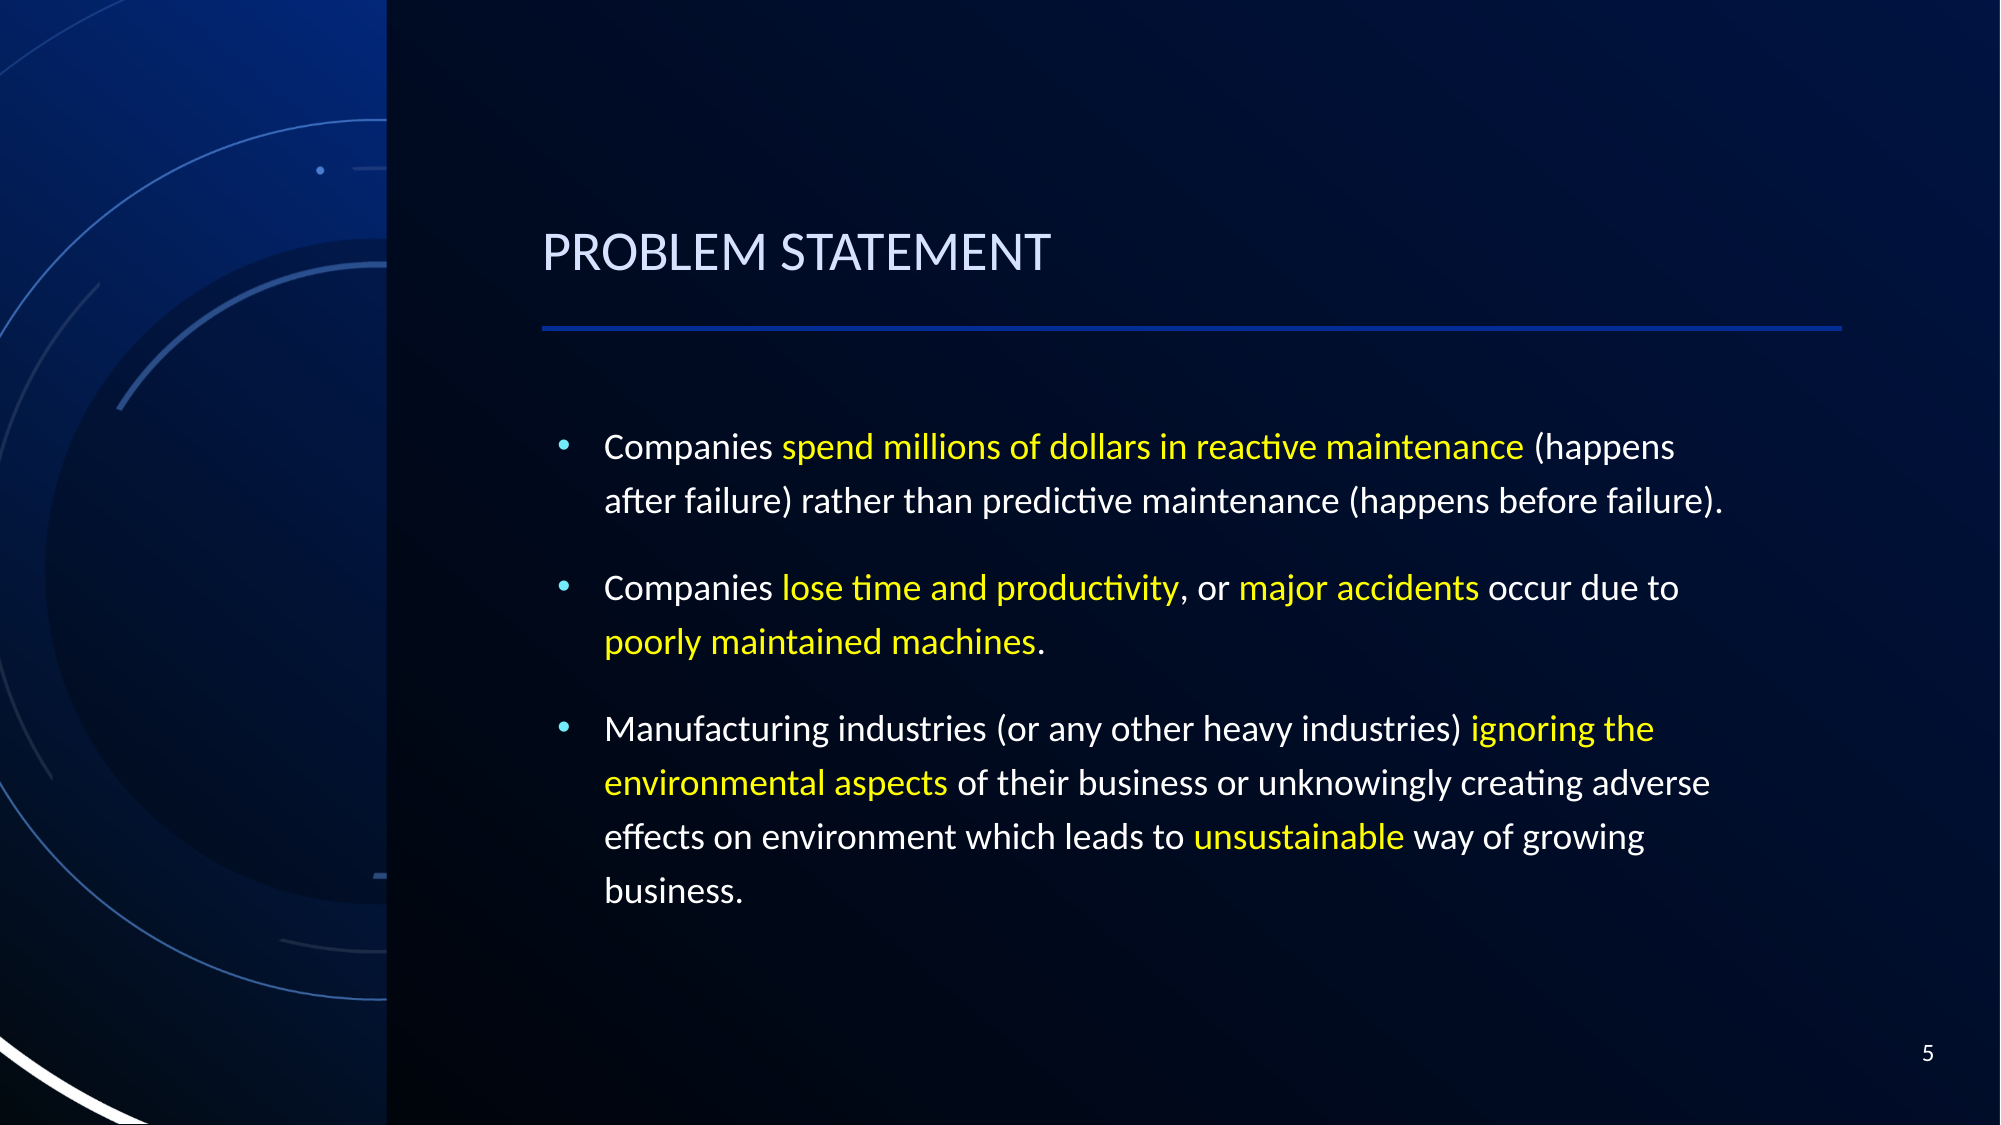

# Problem Statement
Companies spend millions of dollars in reactive maintenance (happens after failure) rather than predictive maintenance (happens before failure).
Companies lose time and productivity, or major accidents occur due to poorly maintained machines.
Manufacturing industries (or any other heavy industries) ignoring the environmental aspects of their business or unknowingly creating adverse  effects on environment which leads to unsustainable way of growing business.
5